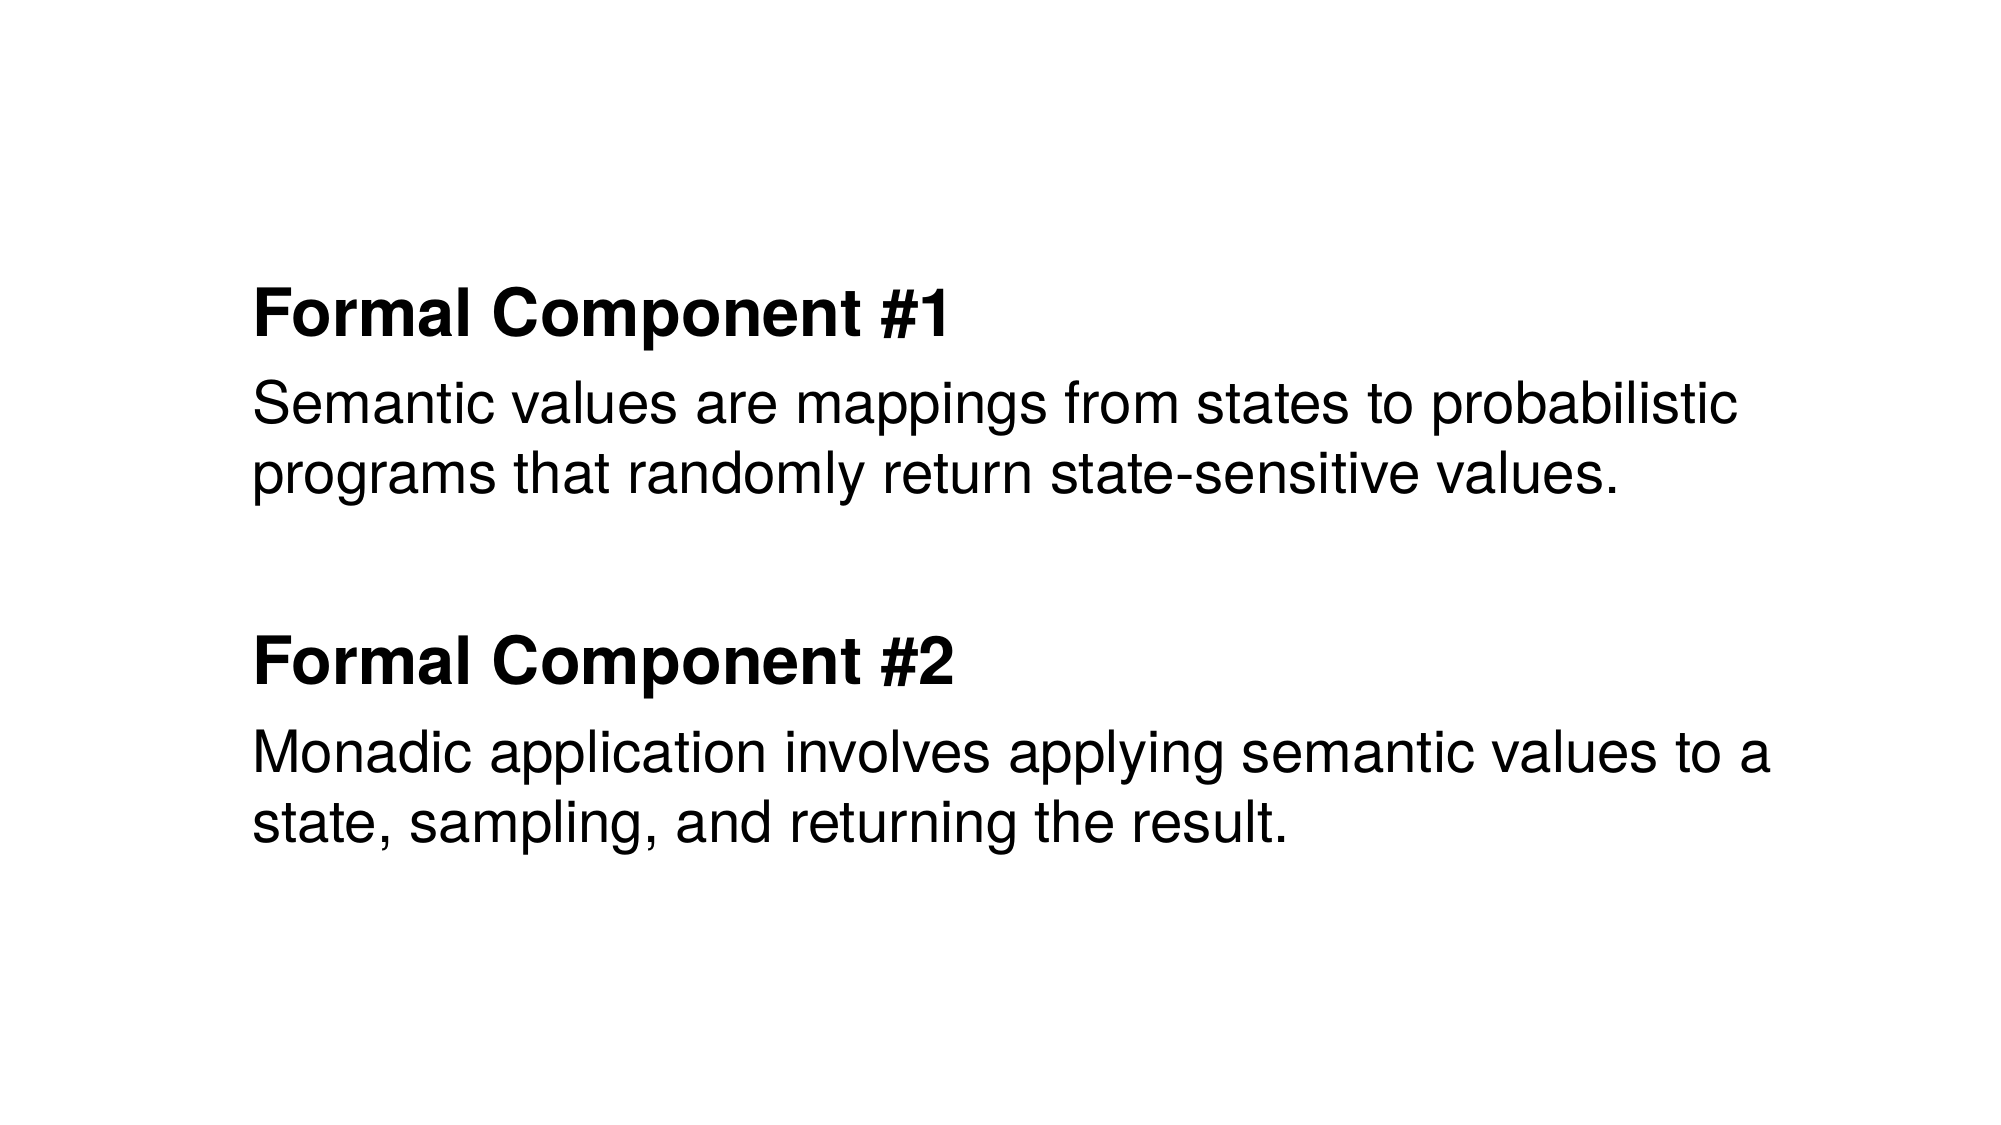

Formal Component #1
Semantic values are mappings from states to probabilistic programs that randomly return state-sensitive values.
Formal Component #2
Monadic application involves applying semantic values to a state, sampling, and returning the result.